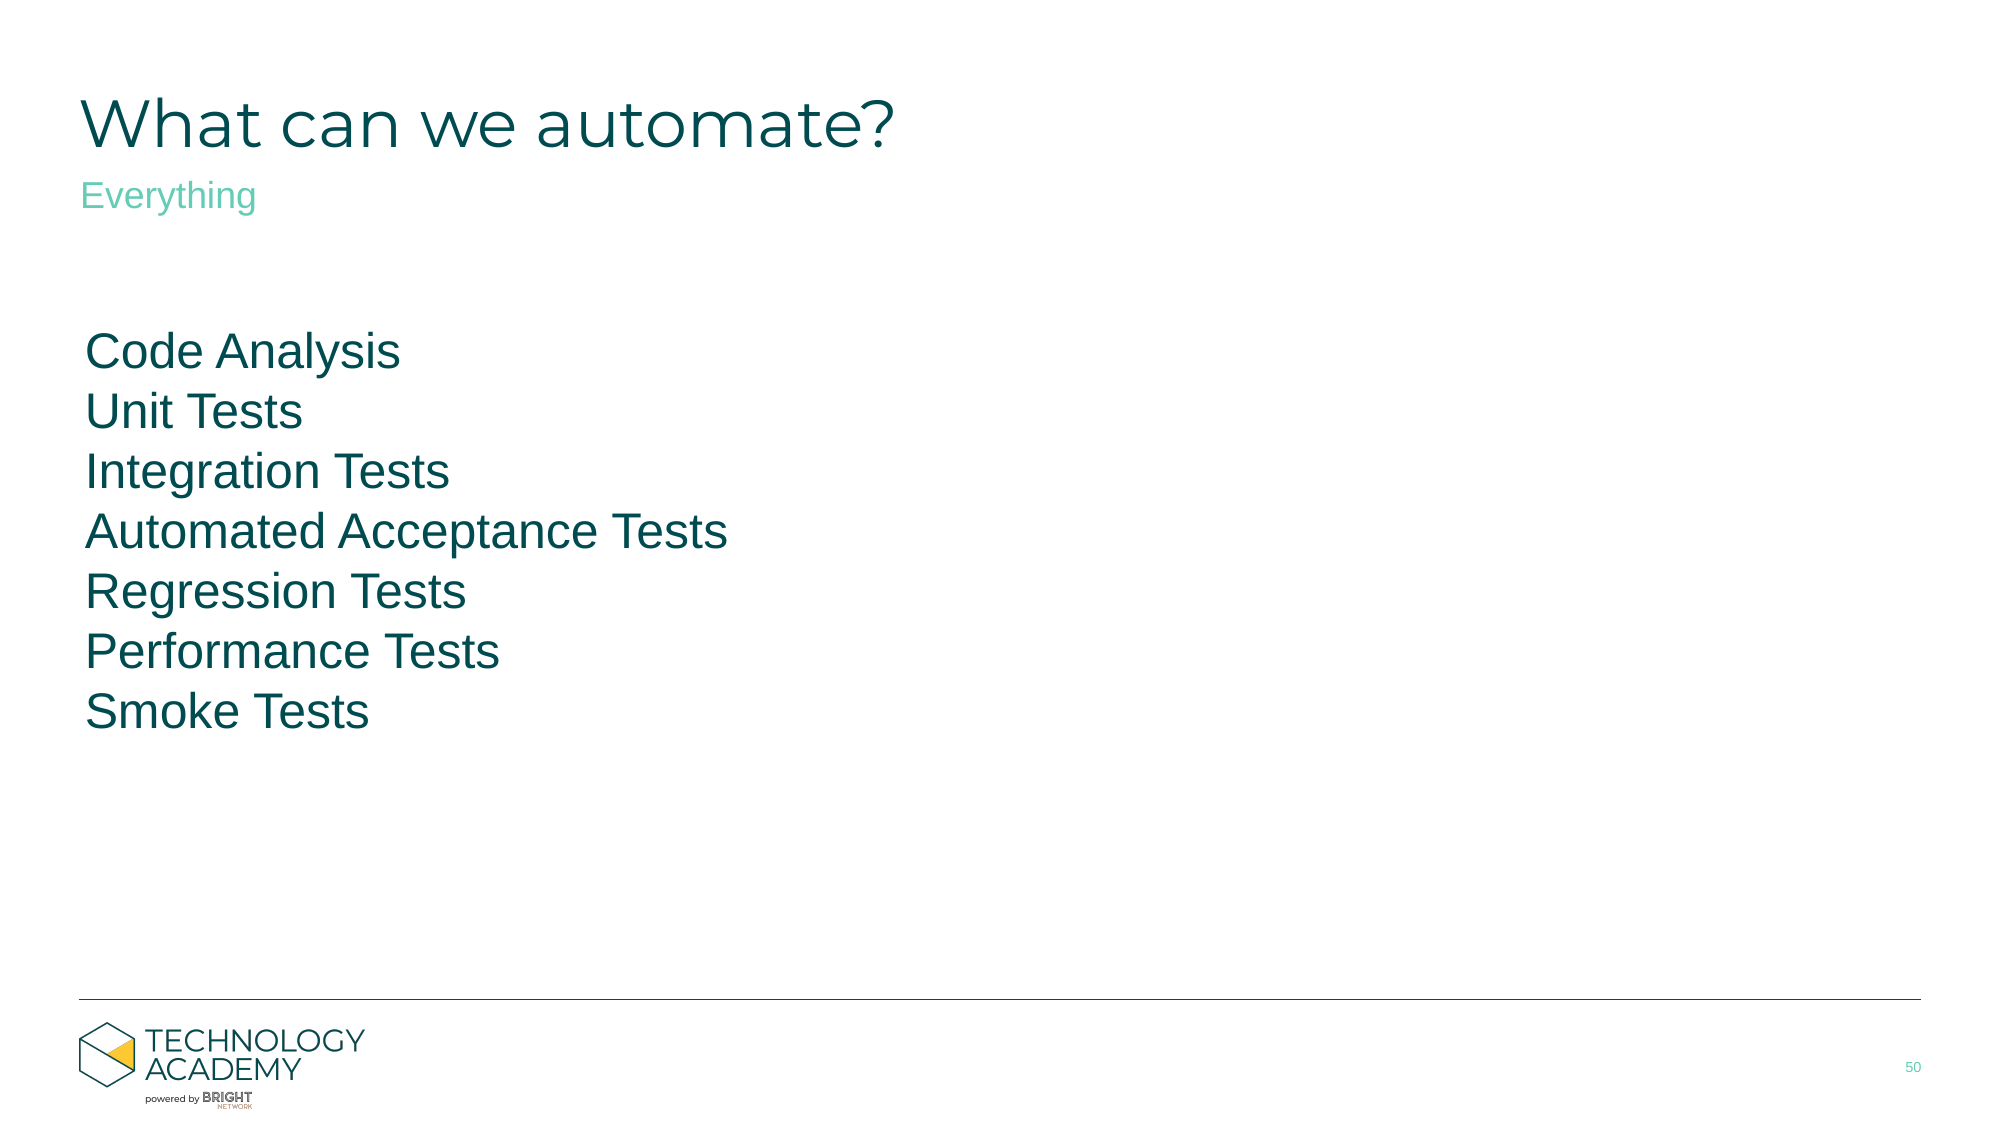

# What can we automate?
Everything
Code Analysis
Unit Tests
Integration Tests
Automated Acceptance Tests
Regression Tests
Performance Tests
Smoke Tests
50